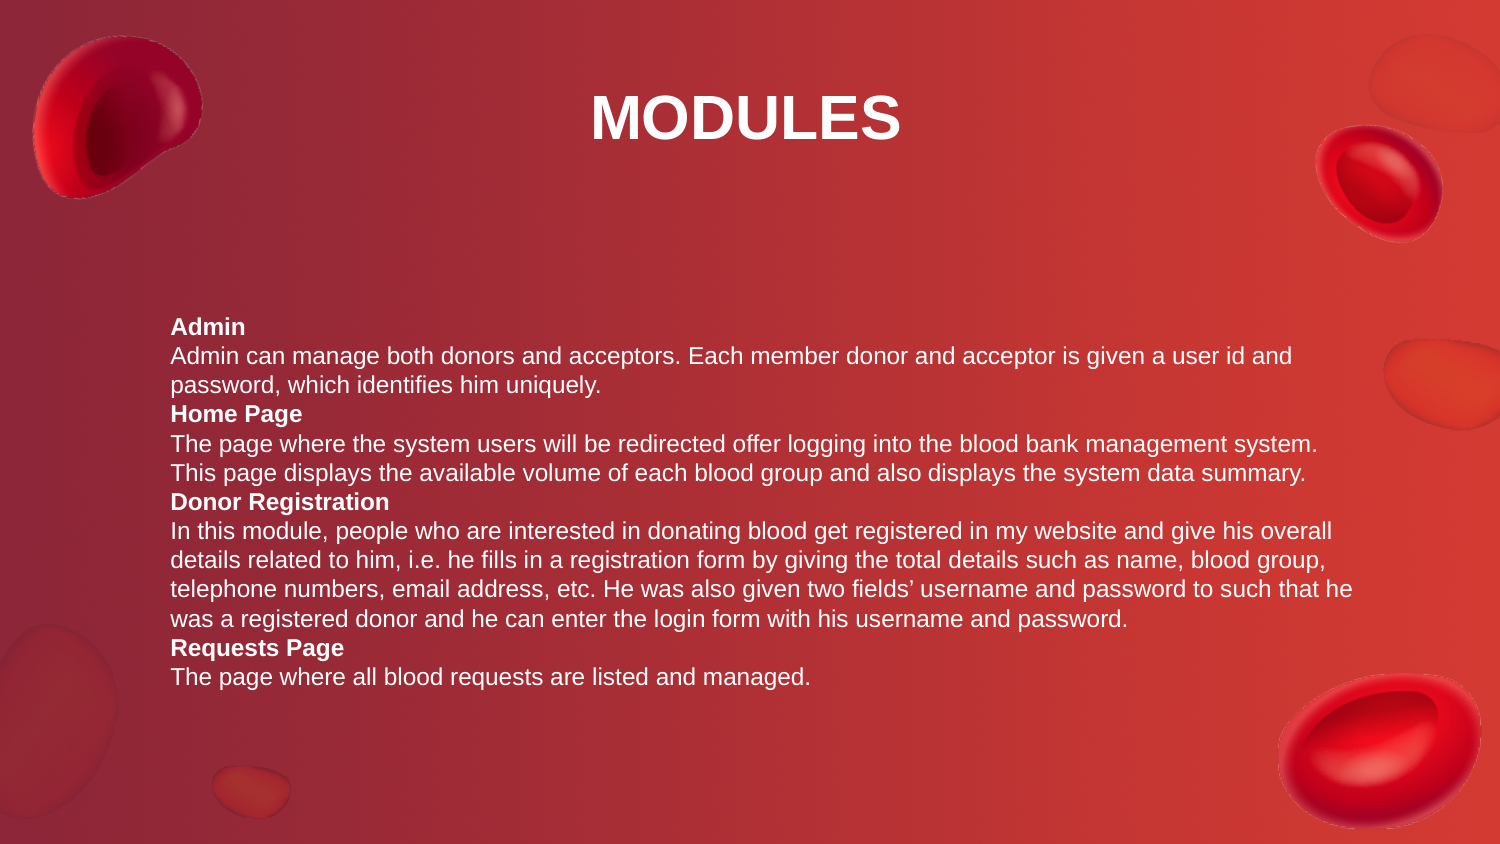

MODULES
# Admin Admin can manage both donors and acceptors. Each member donor and acceptor is given a user id and password, which identifies him uniquely. Home Page The page where the system users will be redirected offer logging into the blood bank management system. This page displays the available volume of each blood group and also displays the system data summary. Donor Registration In this module, people who are interested in donating blood get registered in my website and give his overall details related to him, i.e. he fills in a registration form by giving the total details such as name, blood group, telephone numbers, email address, etc. He was also given two fields’ username and password to such that he was a registered donor and he can enter the login form with his username and password. Requests Page The page where all blood requests are listed and managed.